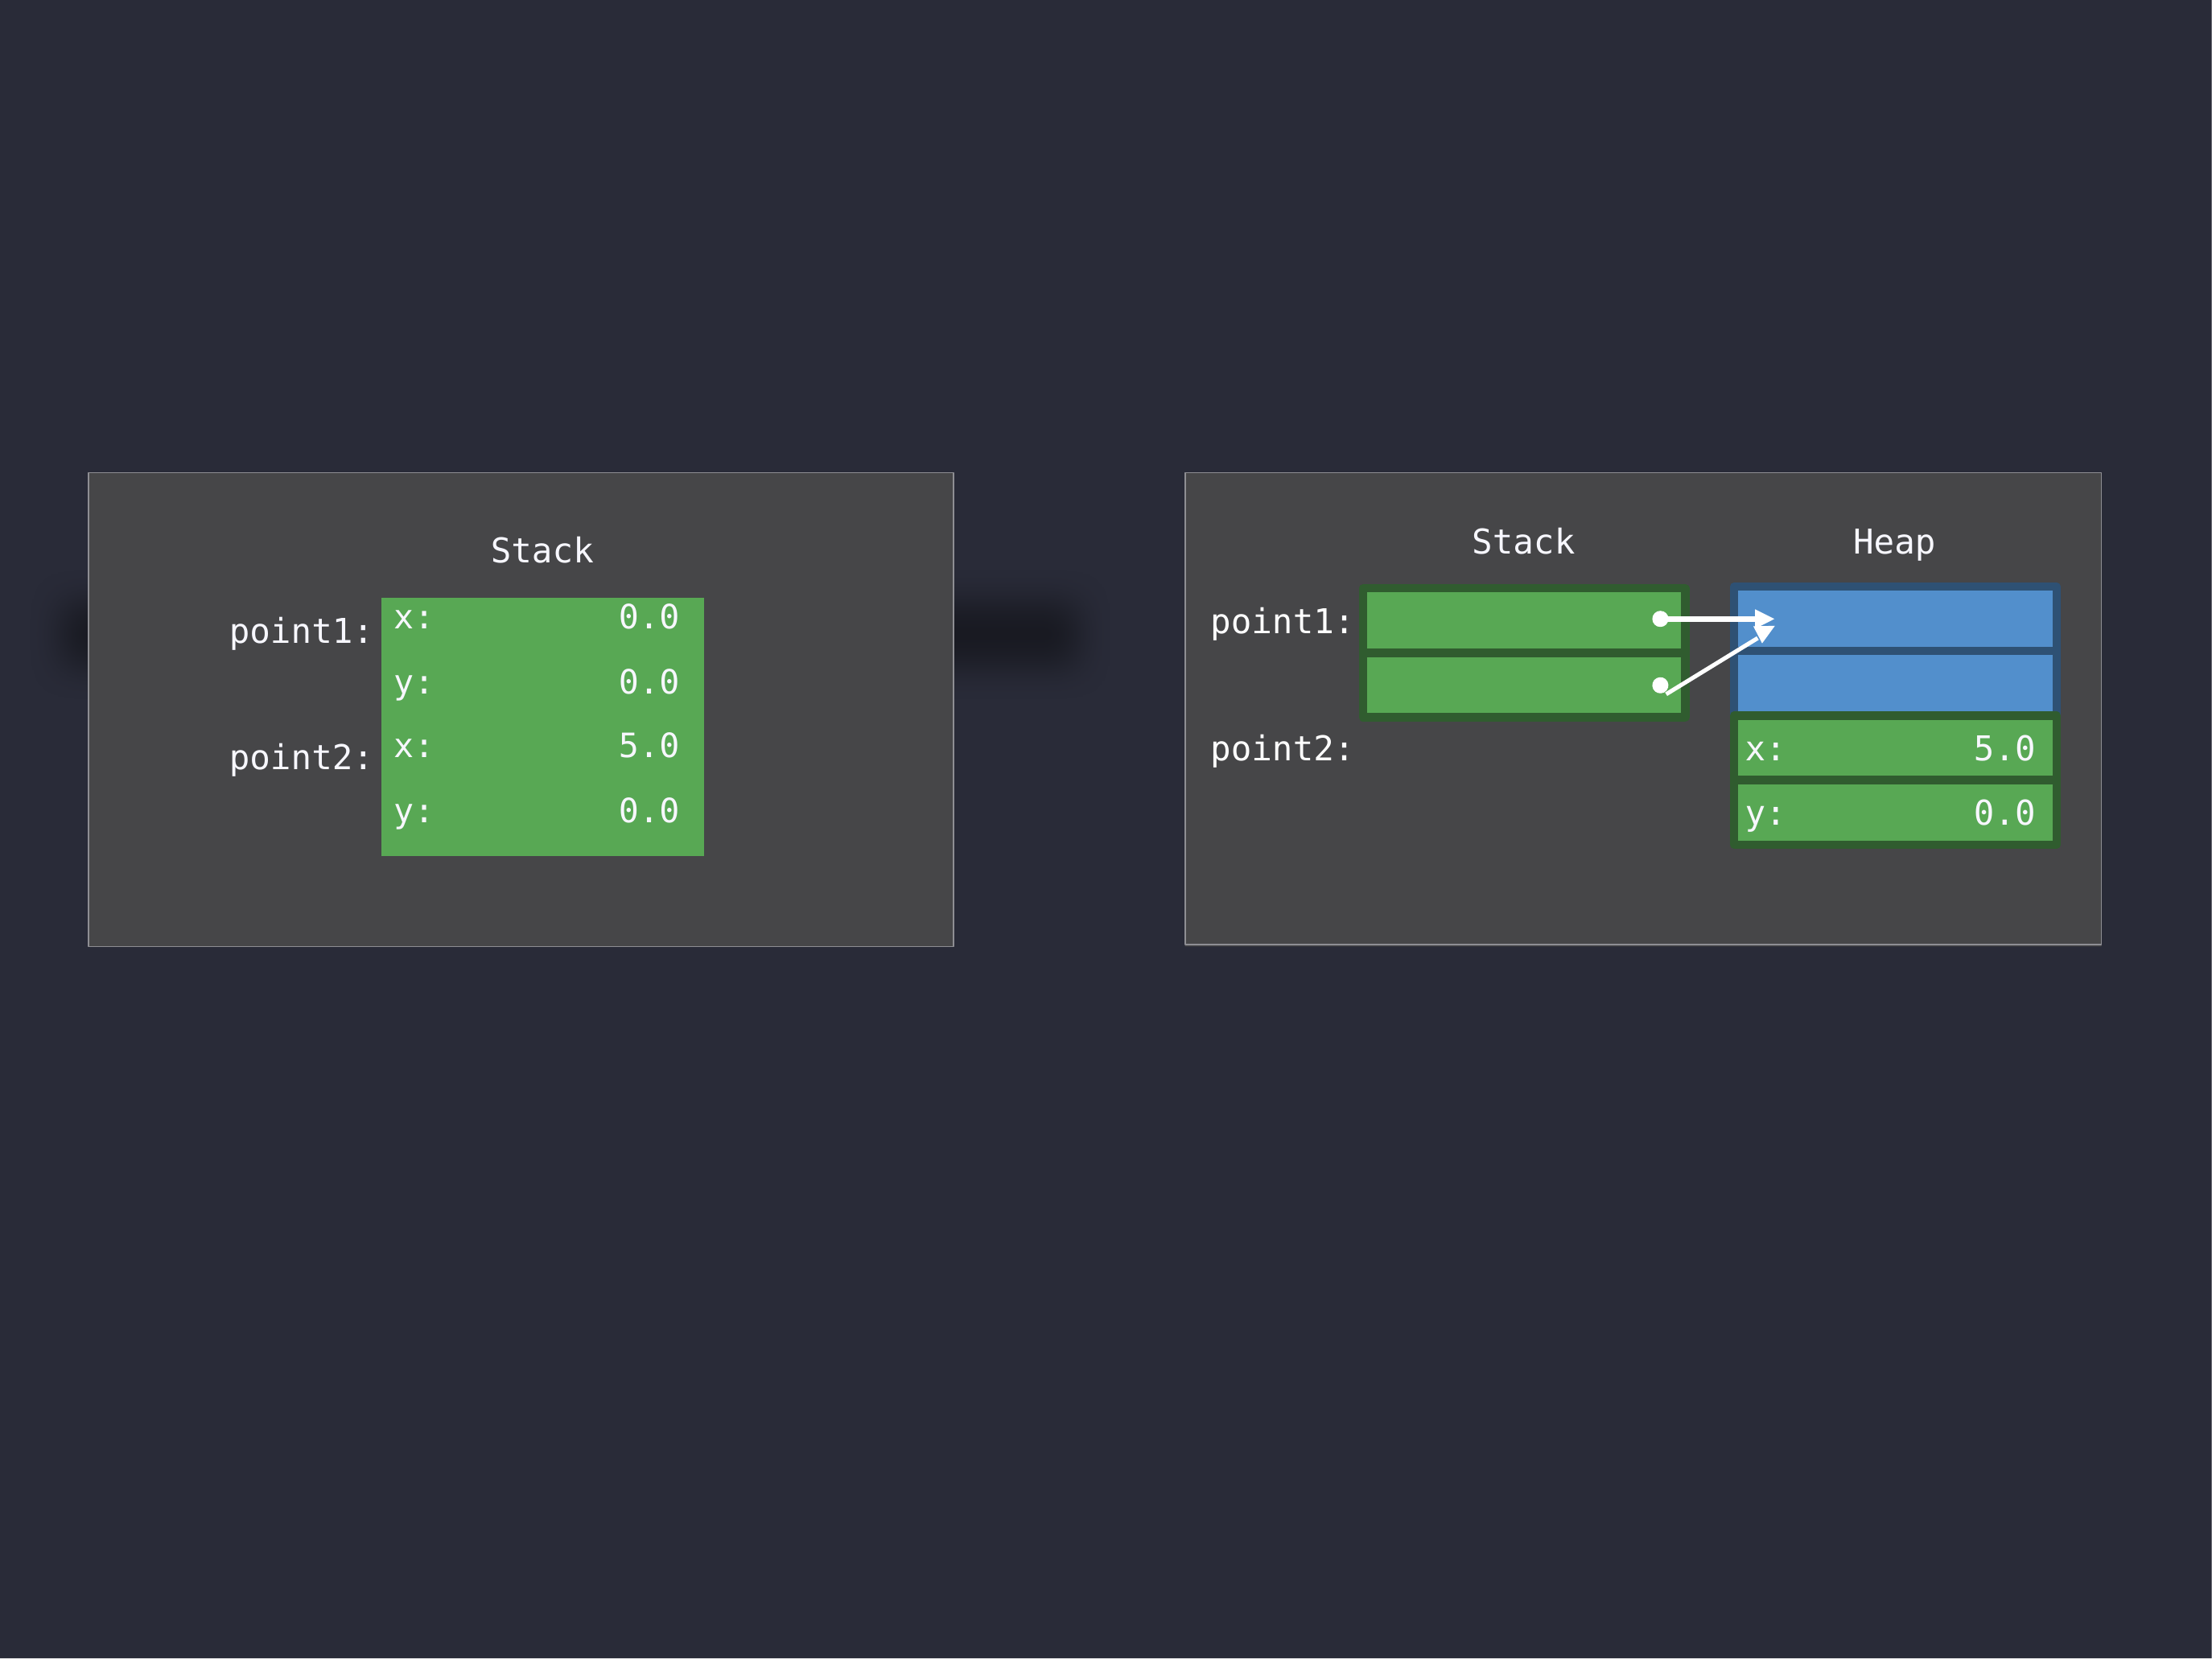

Heap
Stack
Stack

point1:  point2:

| x: | 0.0 |
| --- | --- |
| y: | 0.0 |
| x: | 5.0 |
| y: | 0.0 |
point1:

x:
y:
5.0
0.0
point2: